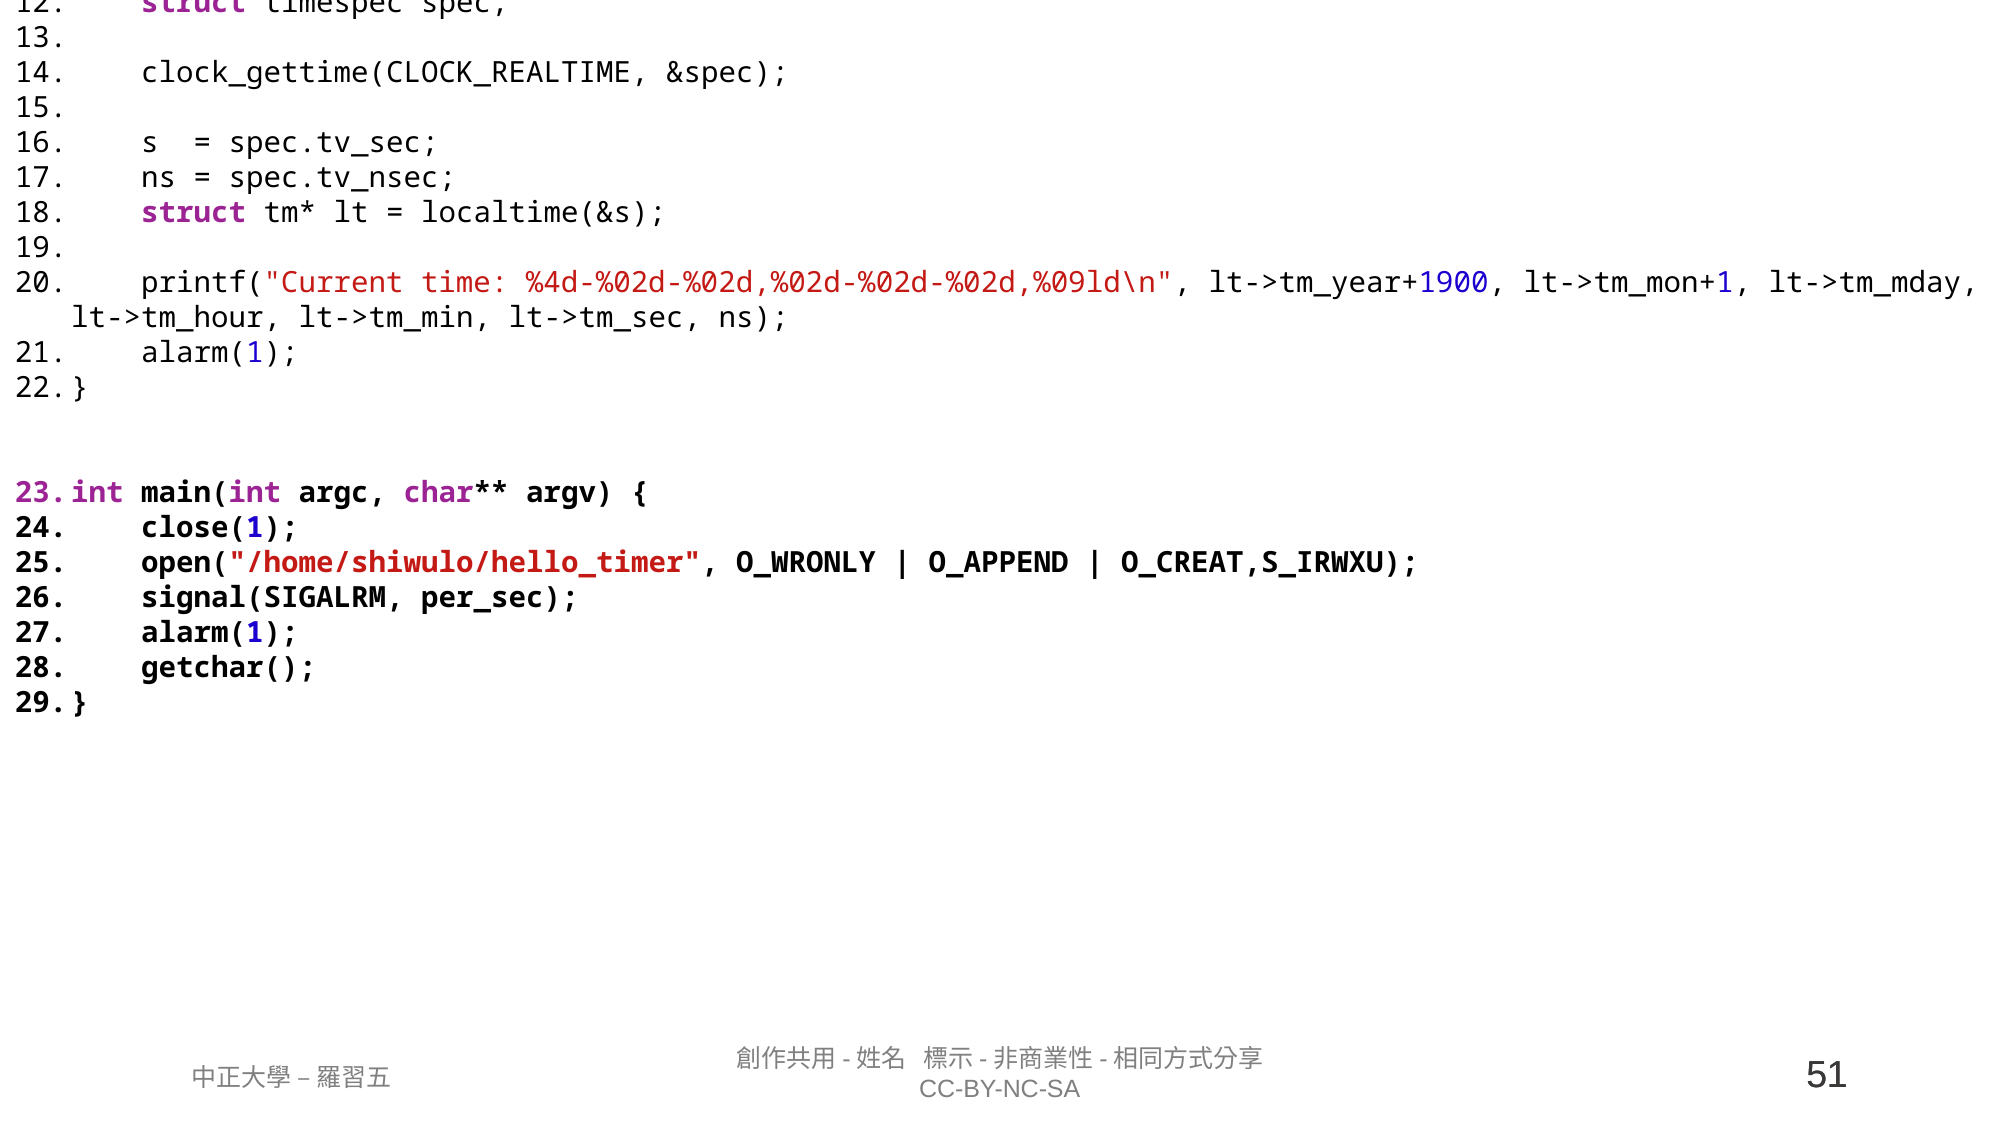

#include <stdio.h>
#include <time.h>
#include <signal.h>
#include <sys/types.h>
#include <sys/stat.h>
#include <fcntl.h>
#include <unistd.h>

void per_sec(int signum)
{
    long            ns; // ns
    time_t          s;  // Seconds
    struct timespec spec;

    clock_gettime(CLOCK_REALTIME, &spec);

    s  = spec.tv_sec;
    ns = spec.tv_nsec;
    struct tm* lt = localtime(&s);

    printf("Current time: %4d-%02d-%02d,%02d-%02d-%02d,%09ld\n", lt->tm_year+1900, lt->tm_mon+1, lt->tm_mday, lt->tm_hour, lt->tm_min, lt->tm_sec, ns);
    alarm(1);
}

int main(int argc, char** argv) {
    close(1);
    open("/home/shiwulo/hello_timer", O_WRONLY | O_APPEND | O_CREAT,S_IRWXU);
    signal(SIGALRM, per_sec);
    alarm(1);
    getchar();
}